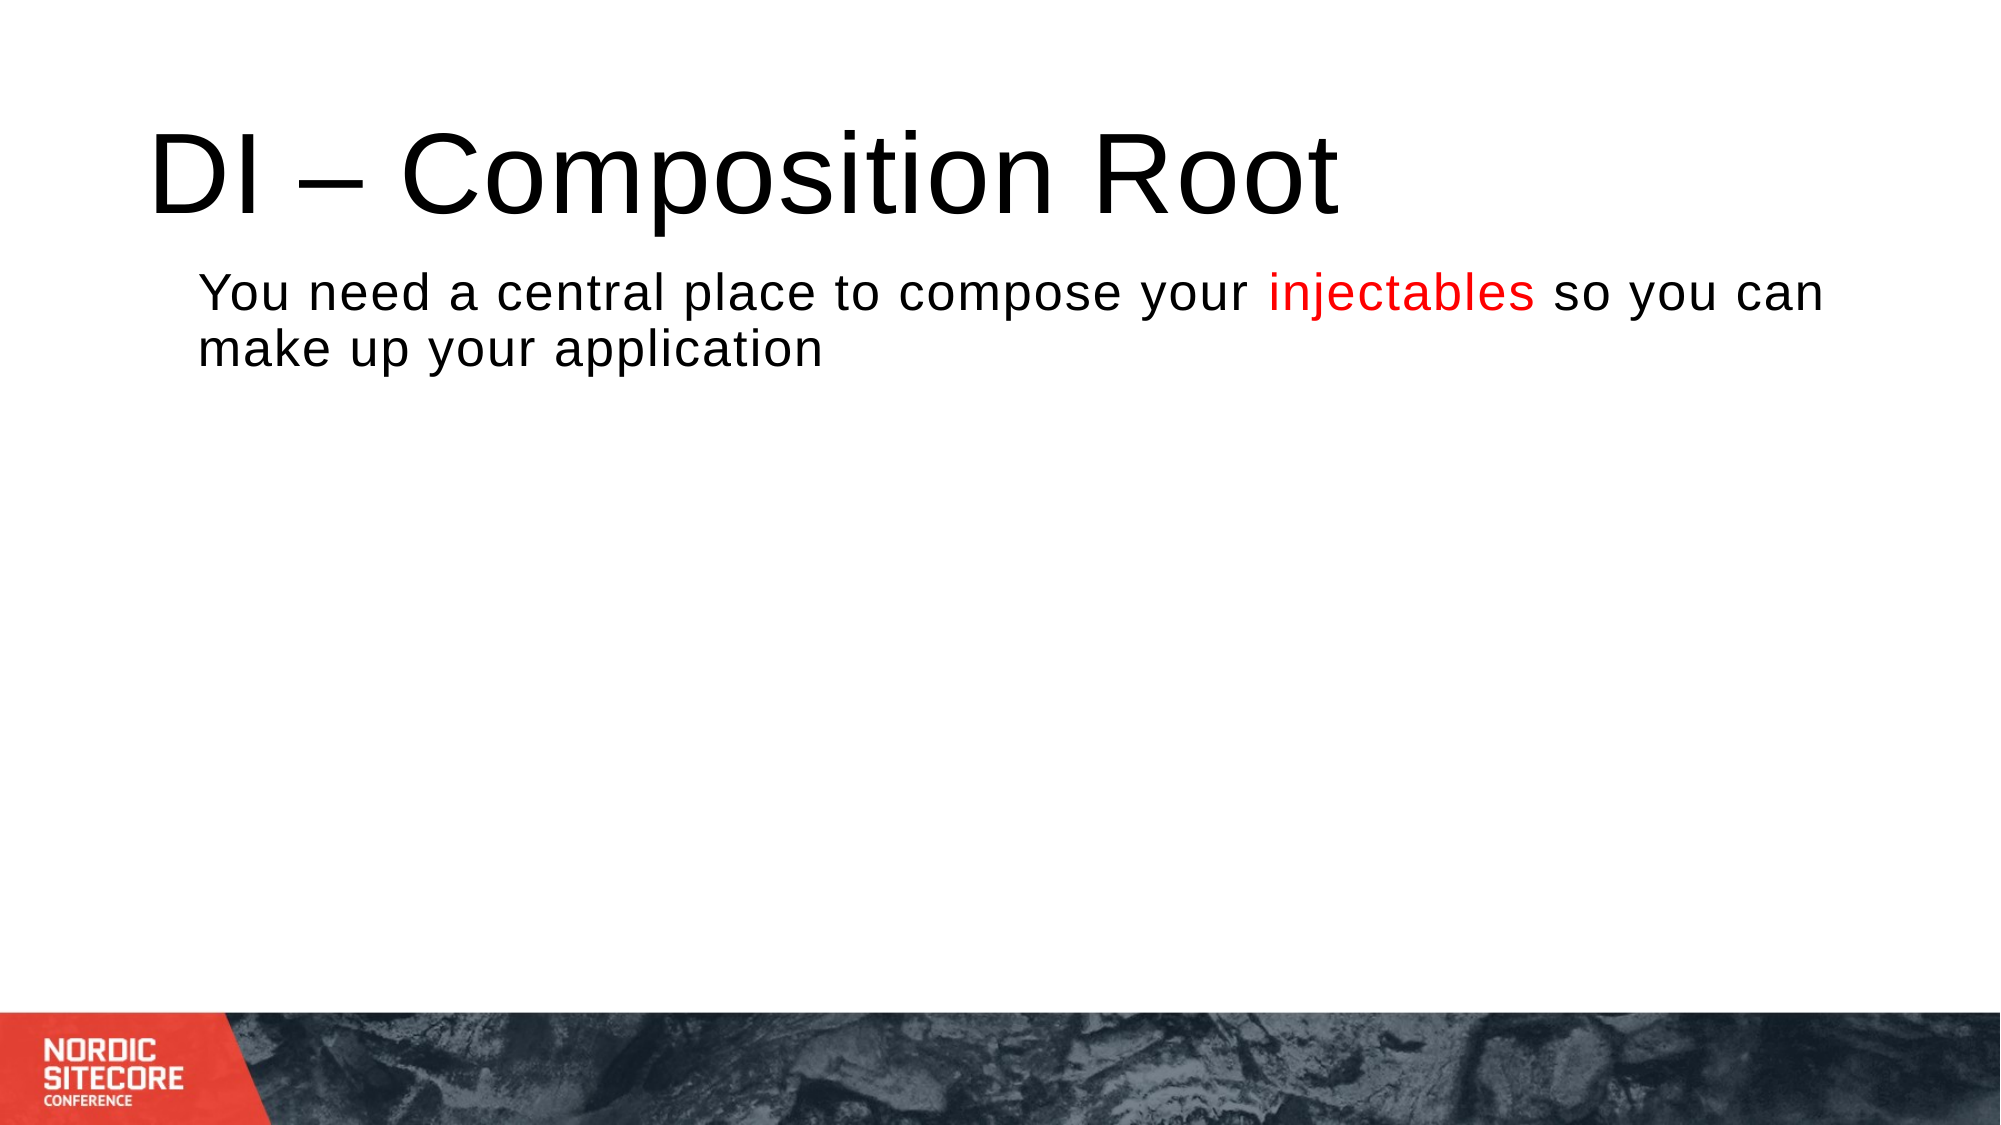

# DI – Composition Root
You need a central place to compose your injectables so you can make up your application